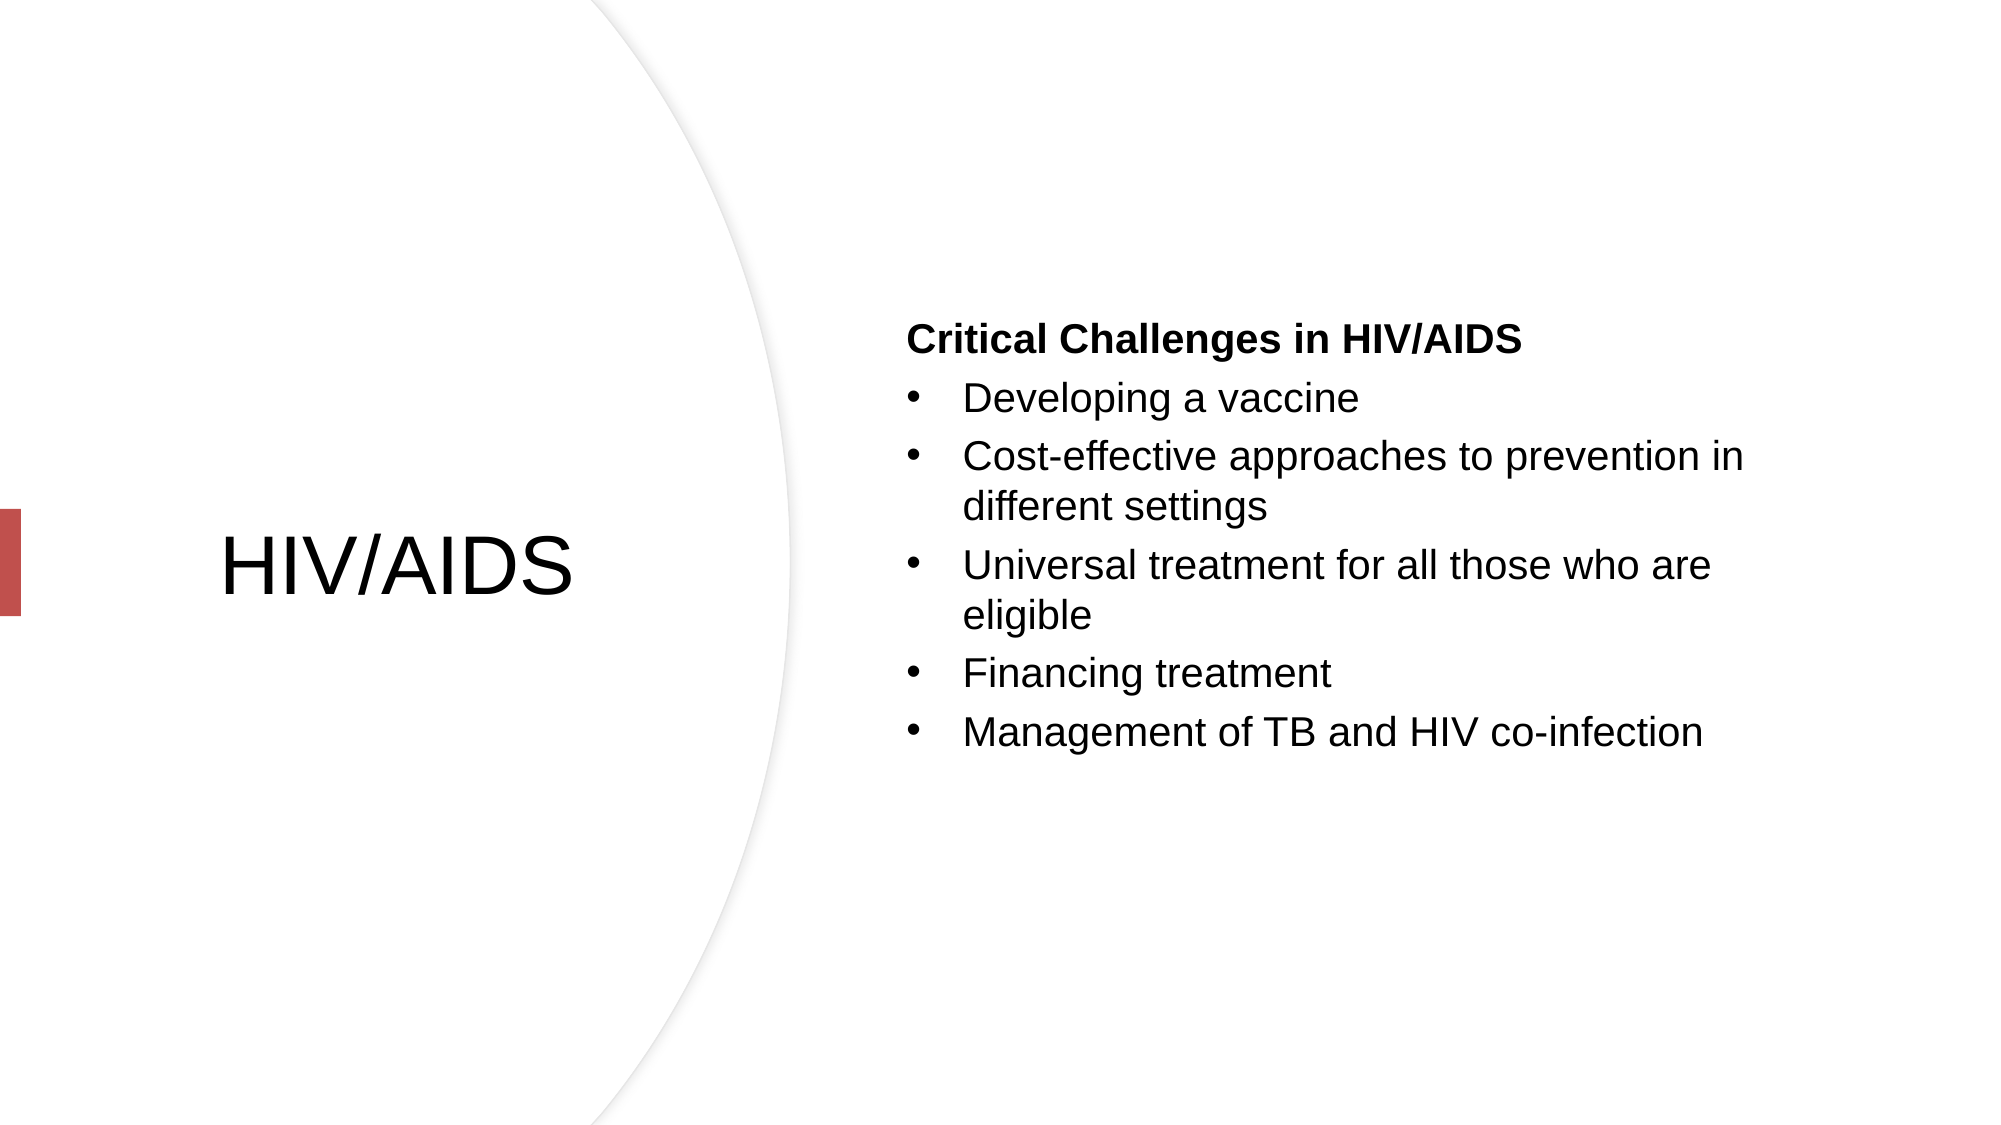

Critical Challenges in HIV/AIDS
Developing a vaccine
Cost-effective approaches to prevention in different settings
Universal treatment for all those who are eligible
Financing treatment
Management of TB and HIV co-infection

# HIV/AIDS